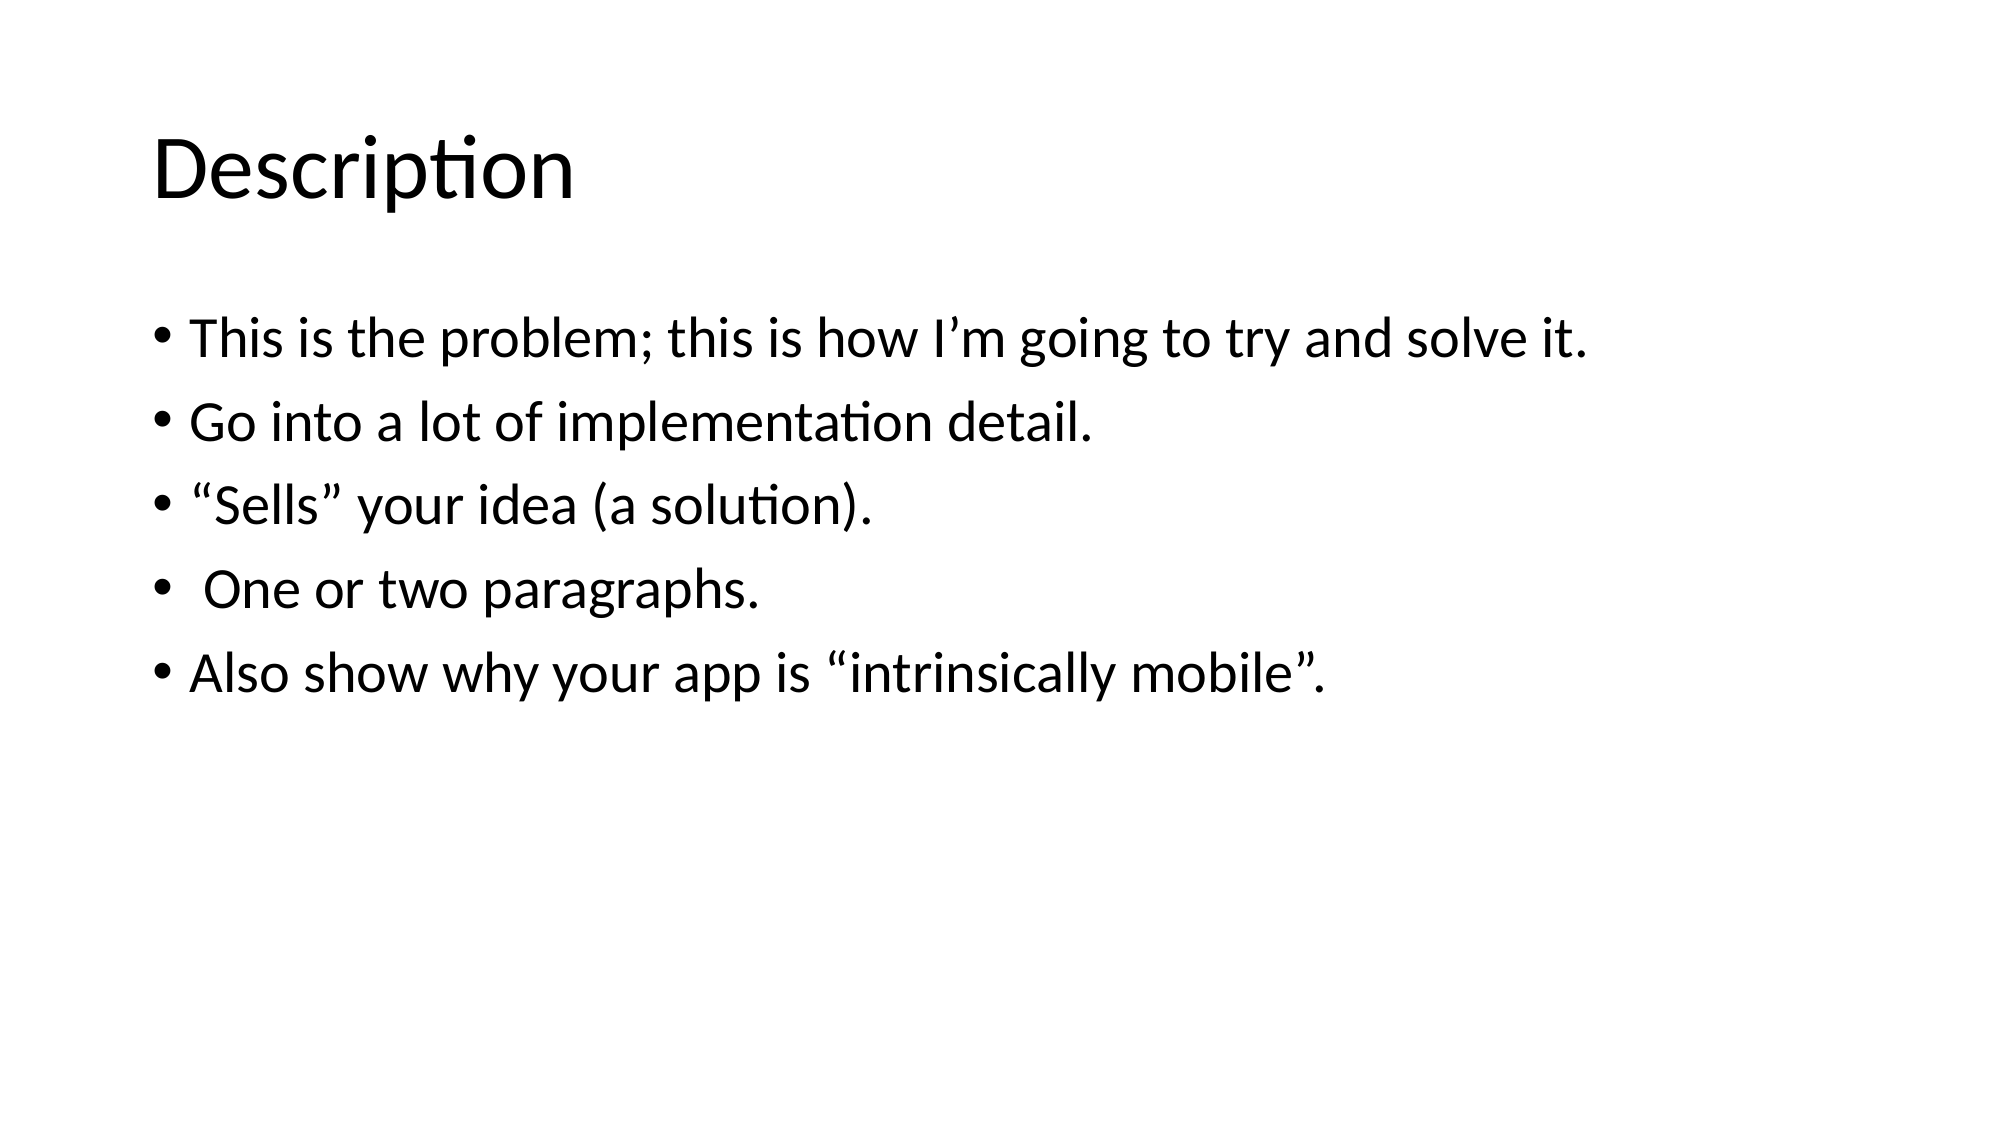

# Description
This is the problem; this is how I’m going to try and solve it.
Go into a lot of implementation detail.
“Sells” your idea (a solution).
 One or two paragraphs.
Also show why your app is “intrinsically mobile”.